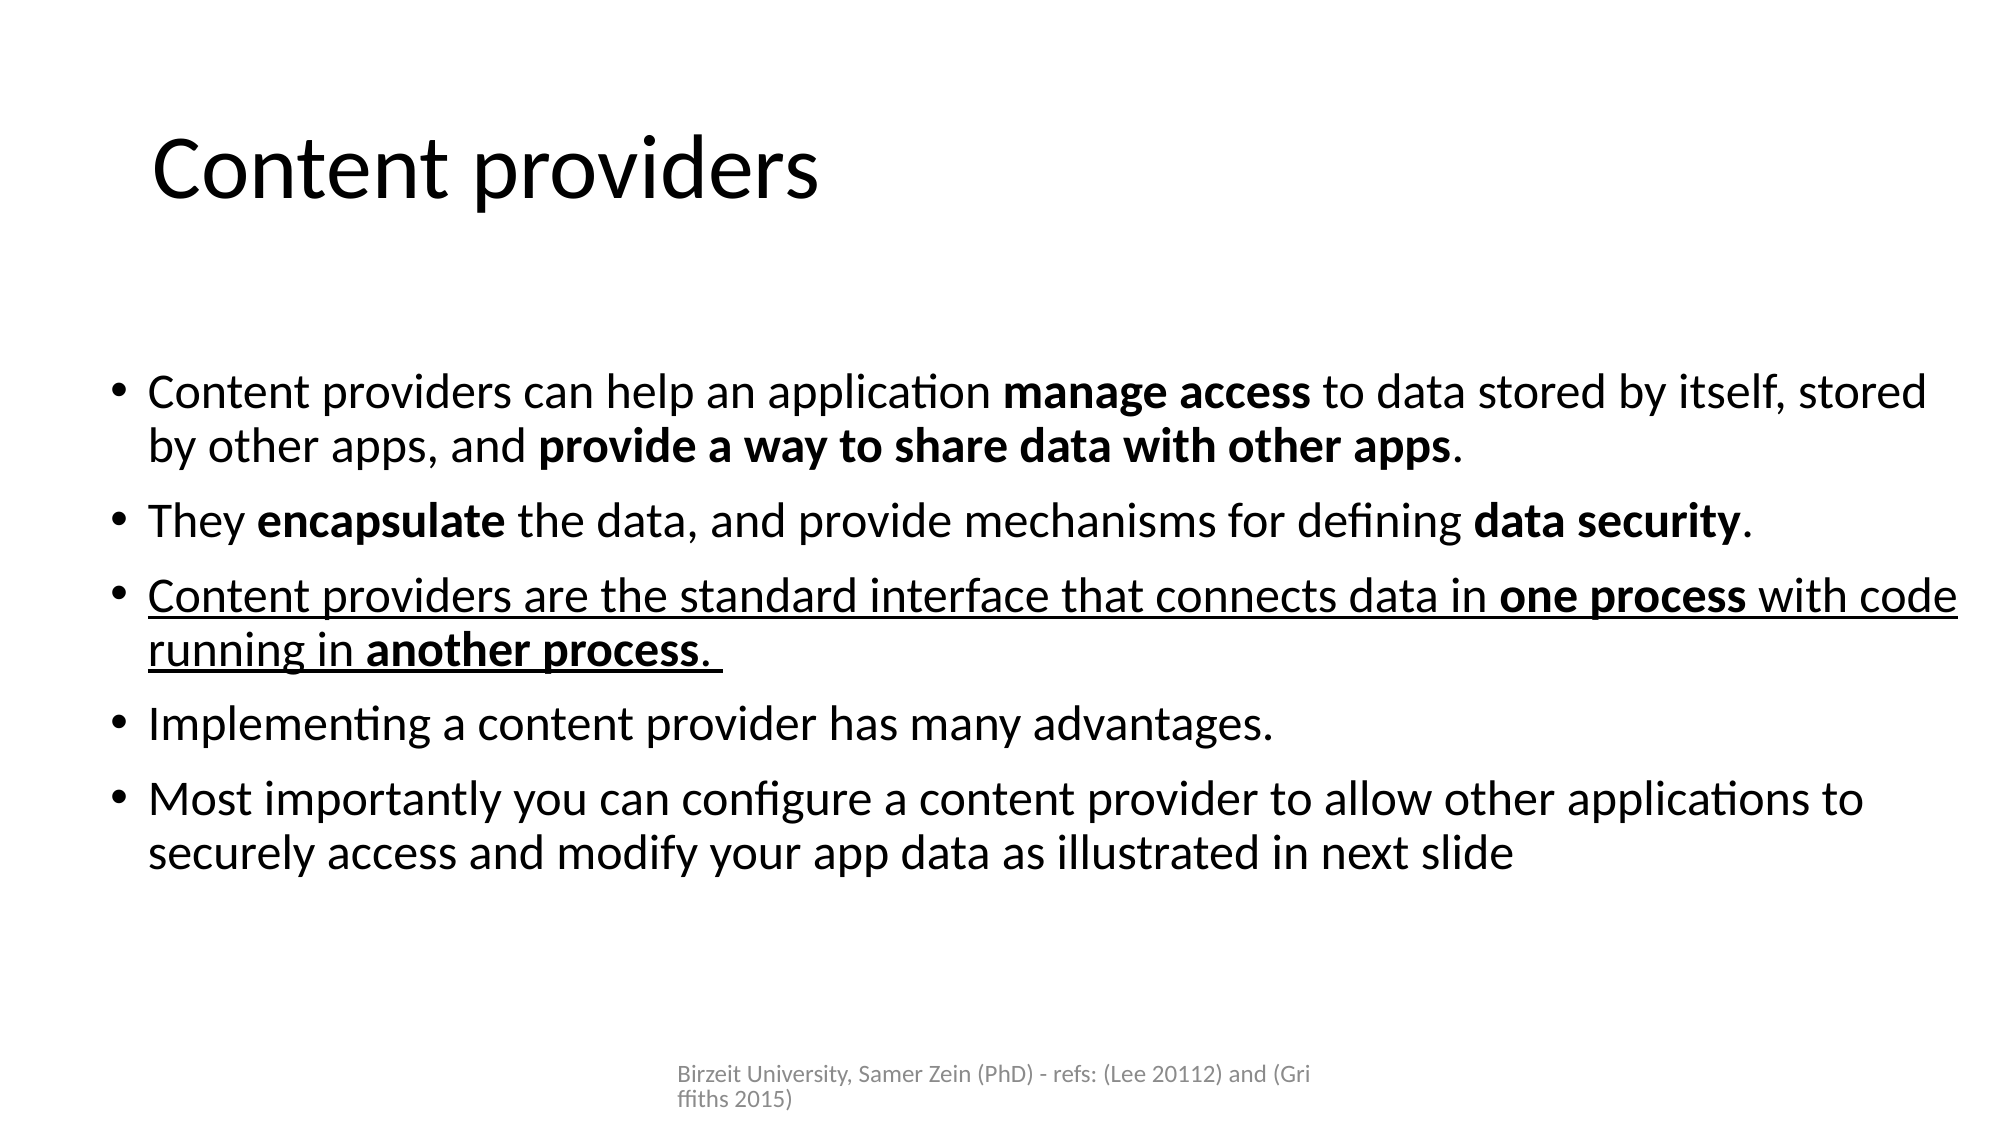

# Content providers
Content providers can help an application manage access to data stored by itself, stored by other apps, and provide a way to share data with other apps.
They encapsulate the data, and provide mechanisms for defining data security.
Content providers are the standard interface that connects data in one process with code running in another process.
Implementing a content provider has many advantages.
Most importantly you can configure a content provider to allow other applications to securely access and modify your app data as illustrated in next slide
Birzeit University, Samer Zein (PhD) - refs: (Lee 20112) and (Griffiths 2015)